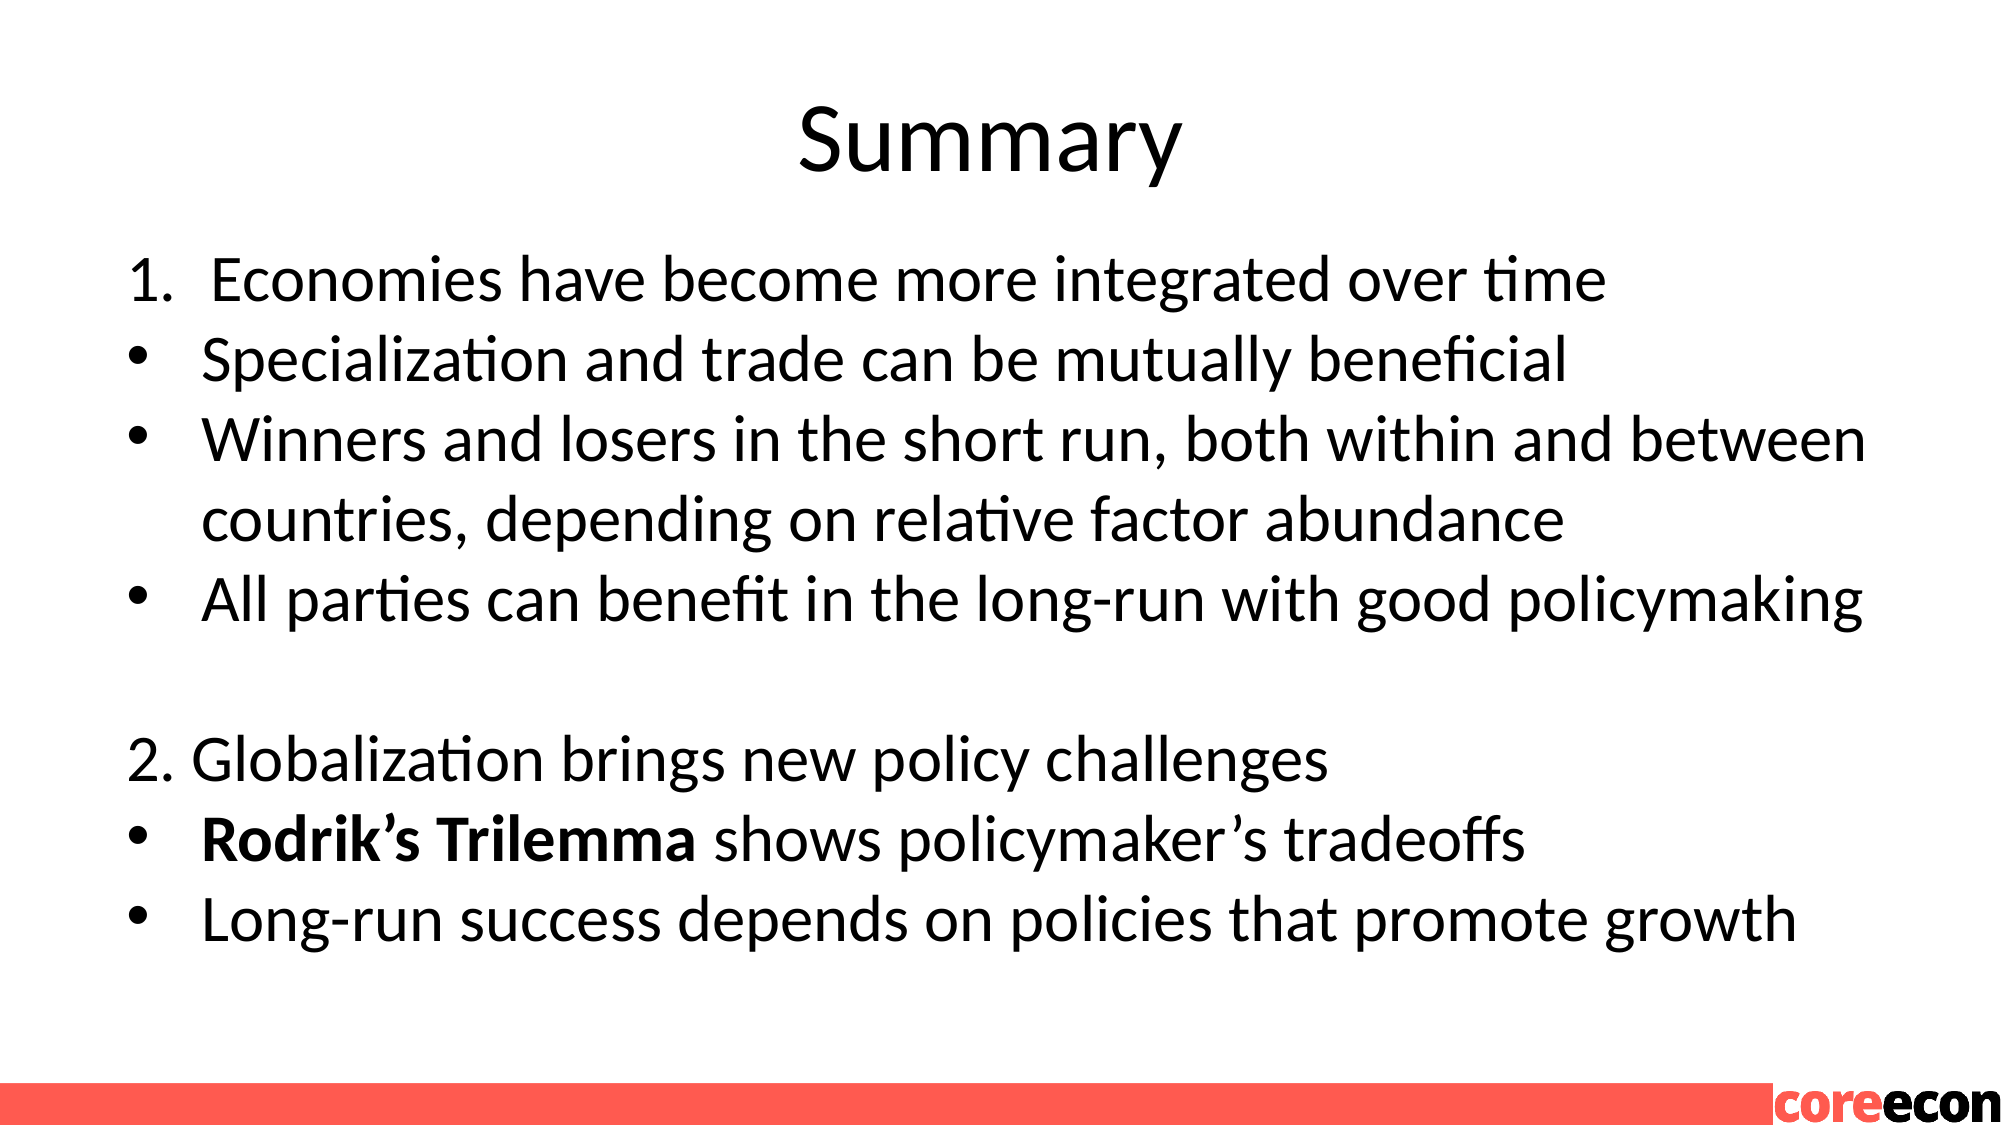

# Summary
Economies have become more integrated over time
Specialization and trade can be mutually beneficial
Winners and losers in the short run, both within and between countries, depending on relative factor abundance
All parties can benefit in the long-run with good policymaking

2. Globalization brings new policy challenges
Rodrik’s Trilemma shows policymaker’s tradeoffs
Long-run success depends on policies that promote growth